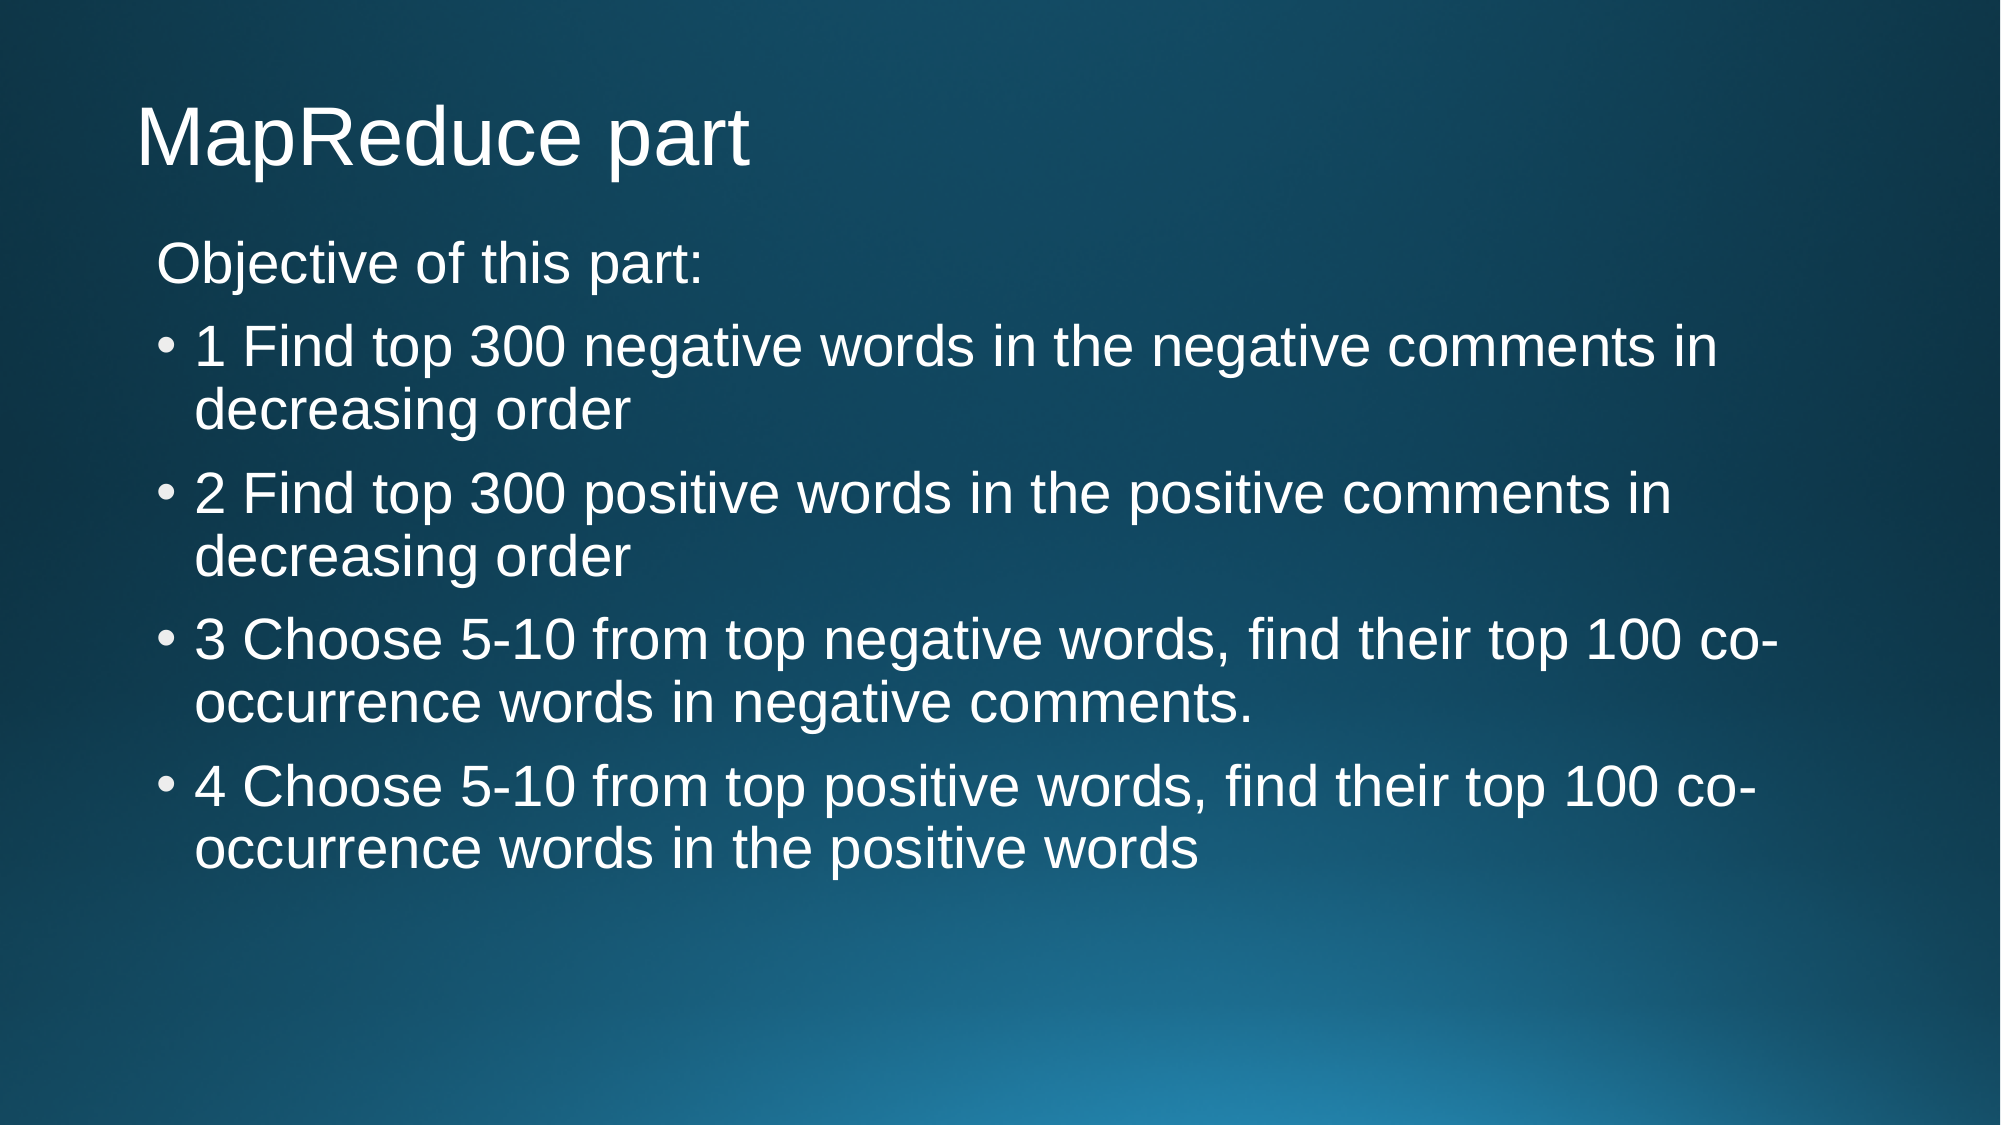

MapReduce part
Objective of this part:
1 Find top 300 negative words in the negative comments in decreasing order
2 Find top 300 positive words in the positive comments in decreasing order
3 Choose 5-10 from top negative words, find their top 100 co-occurrence words in negative comments.
4 Choose 5-10 from top positive words, find their top 100 co-occurrence words in the positive words